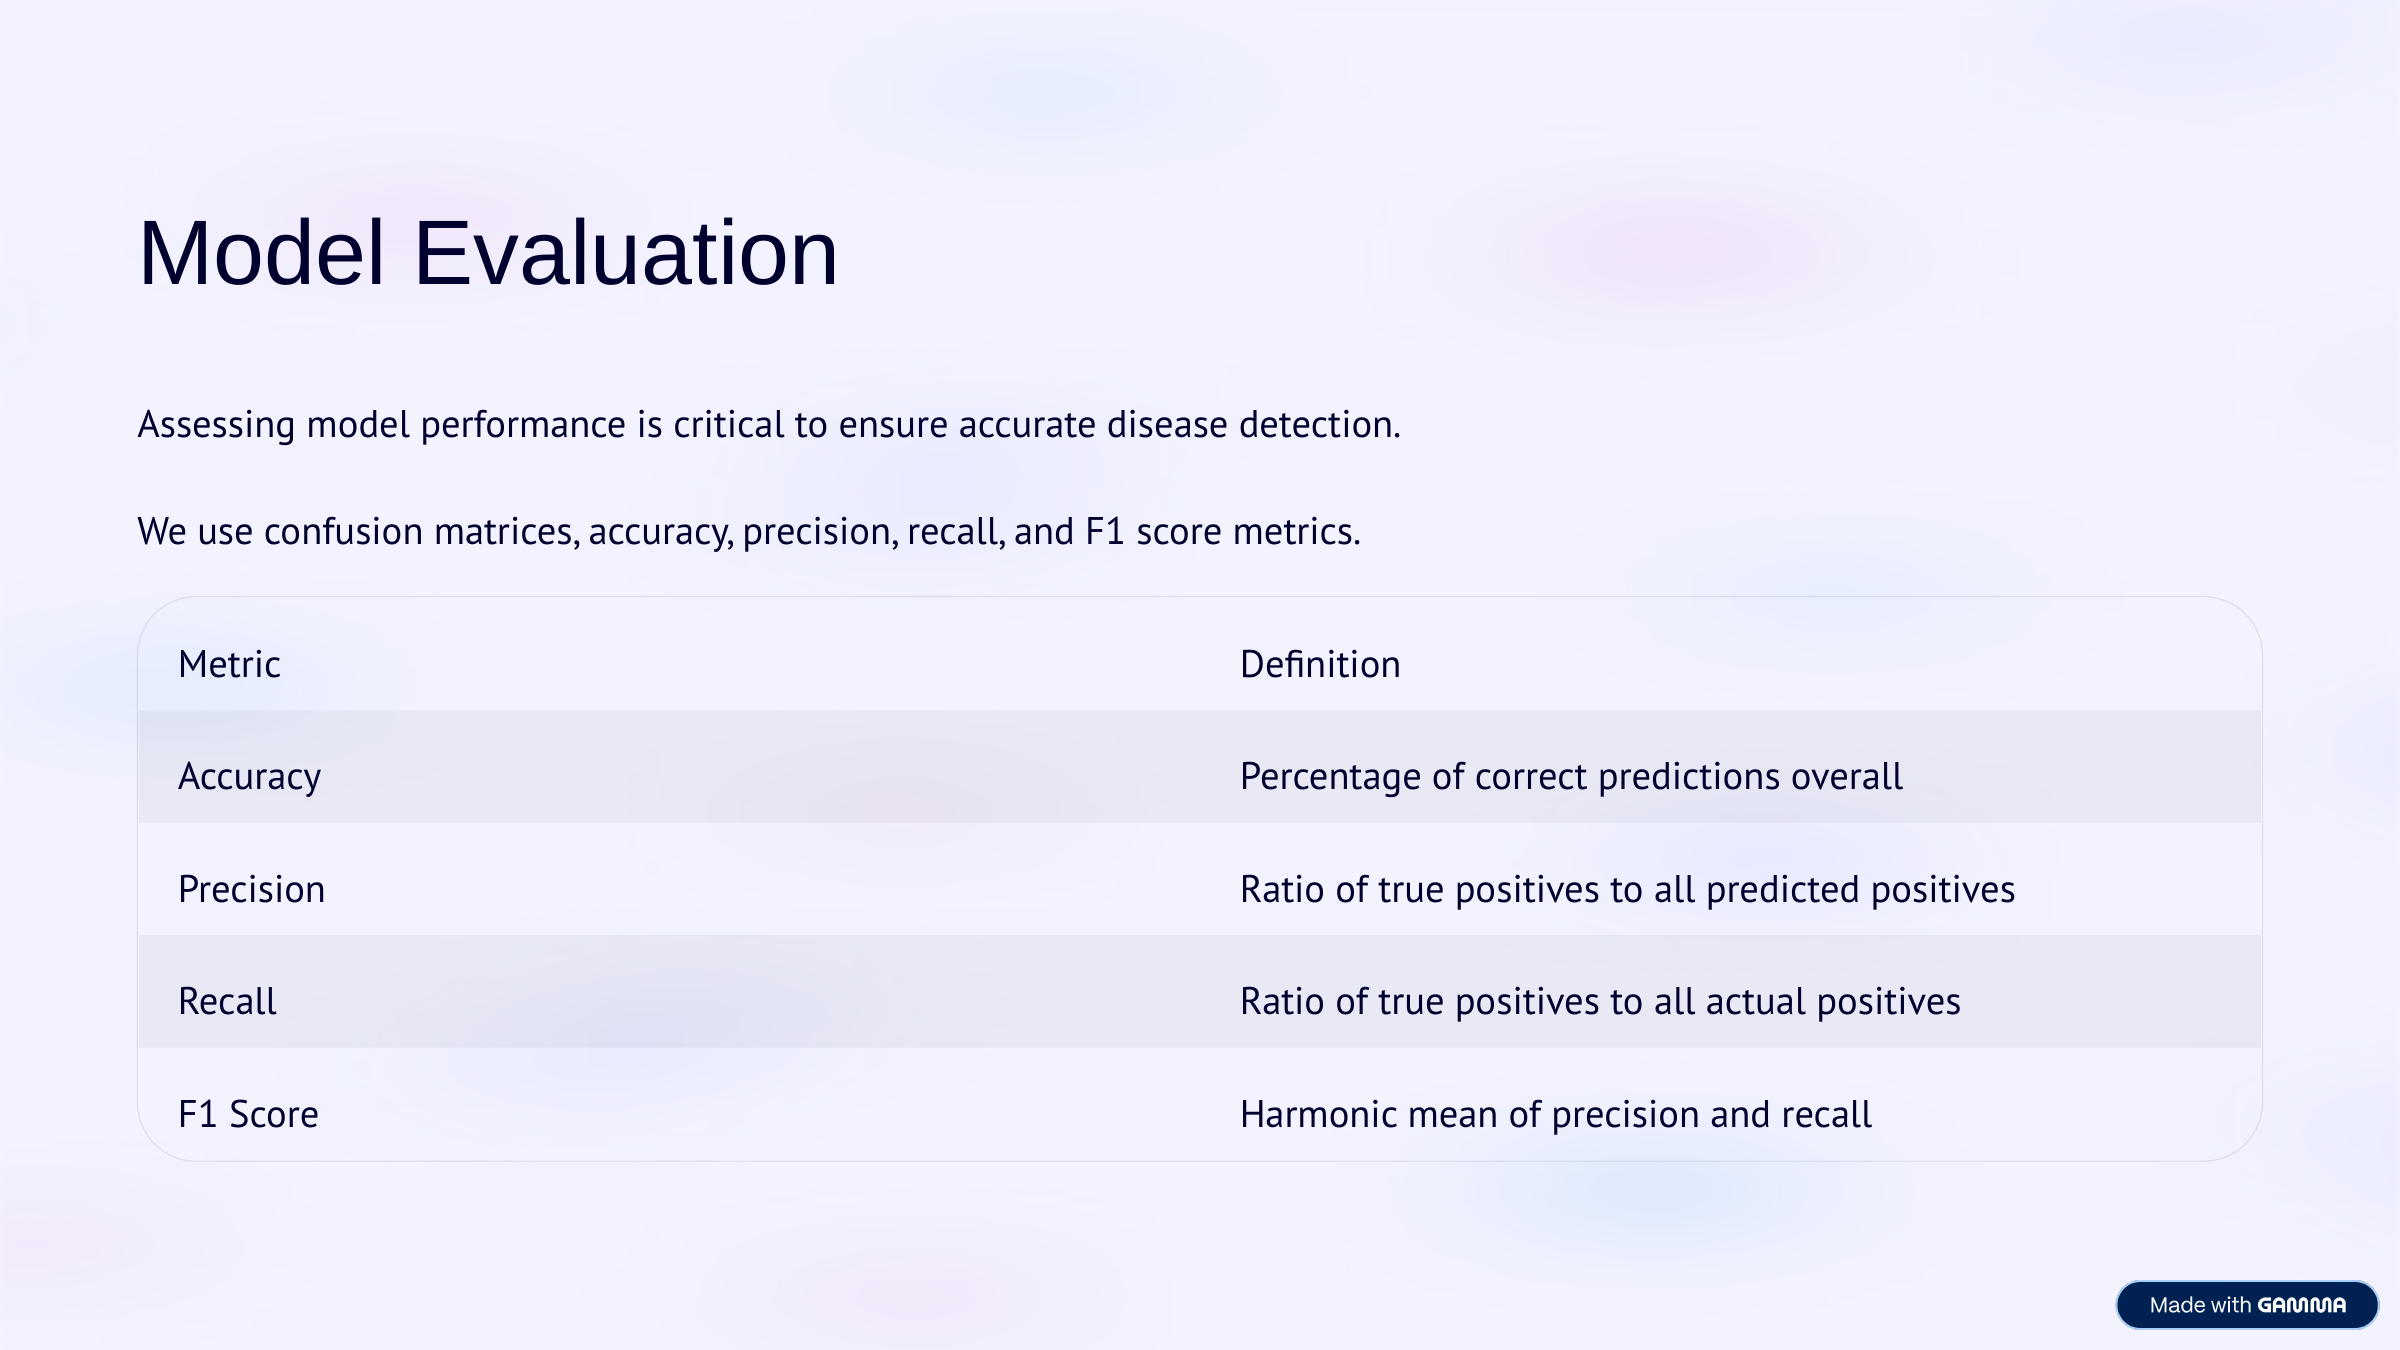

Model Evaluation
Assessing model performance is critical to ensure accurate disease detection.
We use confusion matrices, accuracy, precision, recall, and F1 score metrics.

Metric
Definition

Accuracy
Percentage of correct predictions overall

Precision
Ratio of true positives to all predicted positives

Recall
Ratio of true positives to all actual positives

F1 Score
Harmonic mean of precision and recall